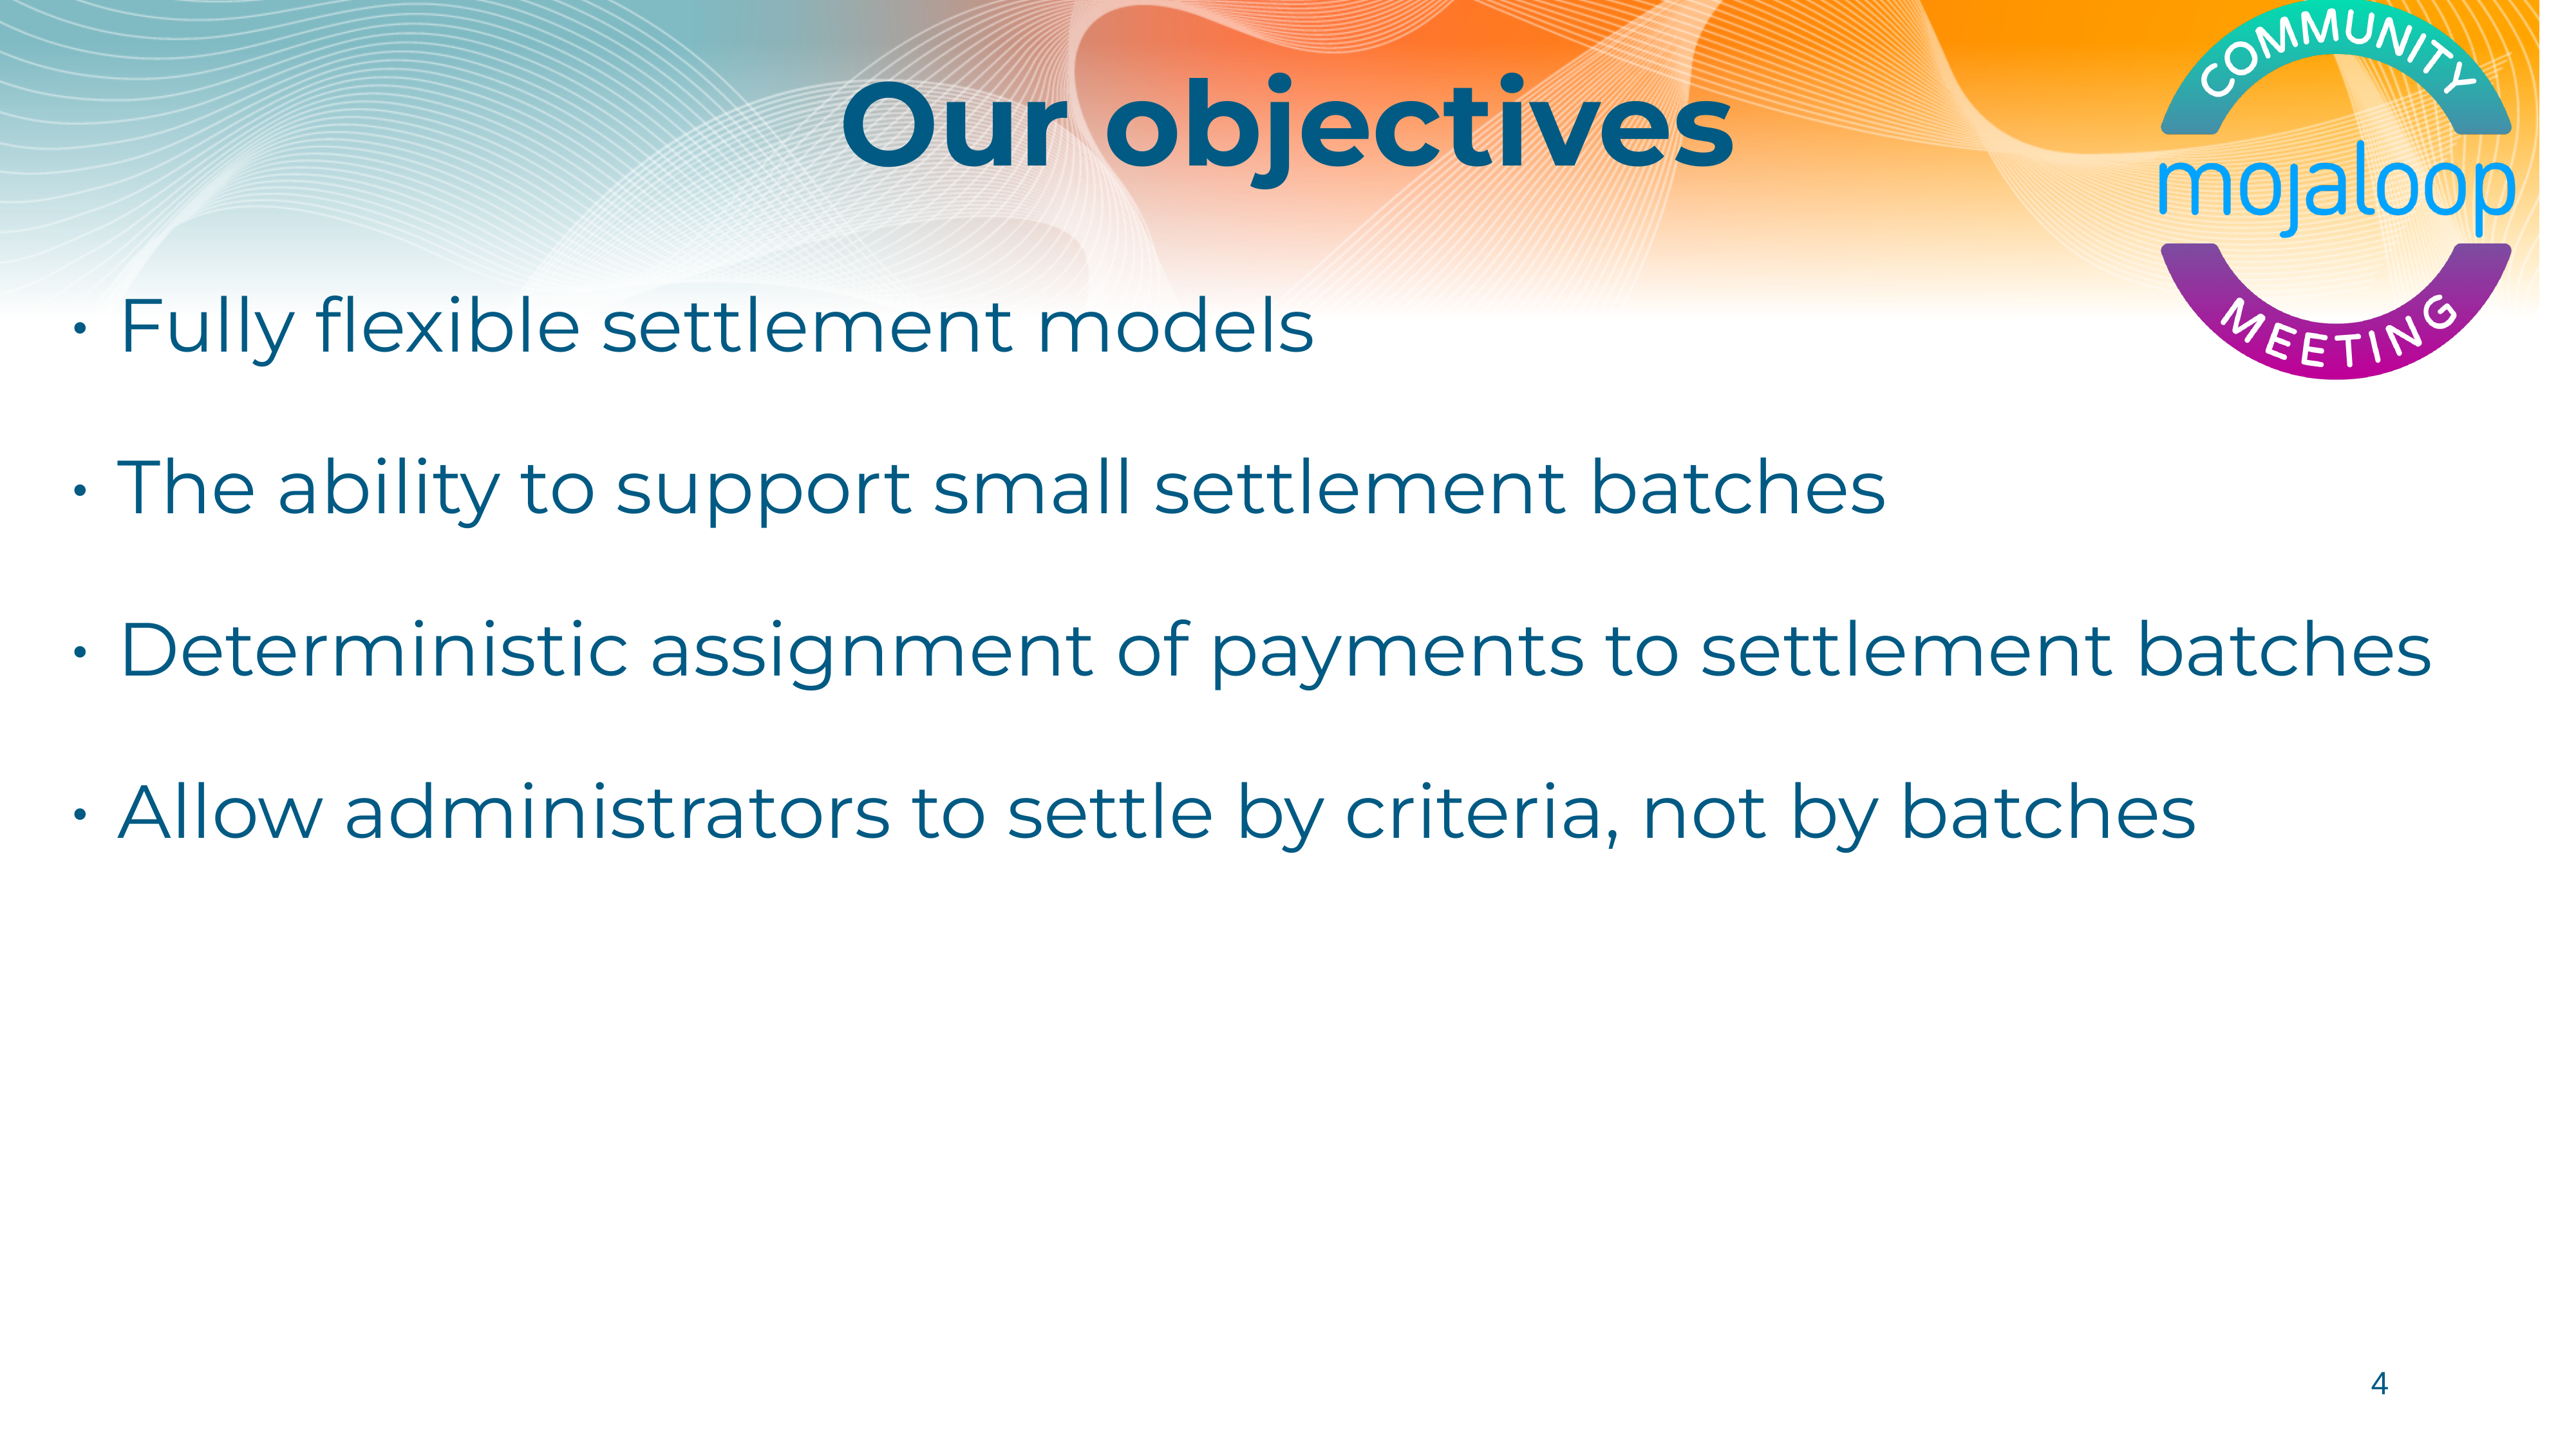

# Our objectives
Fully flexible settlement models
The ability to support small settlement batches
Deterministic assignment of payments to settlement batches
Allow administrators to settle by criteria, not by batches
4